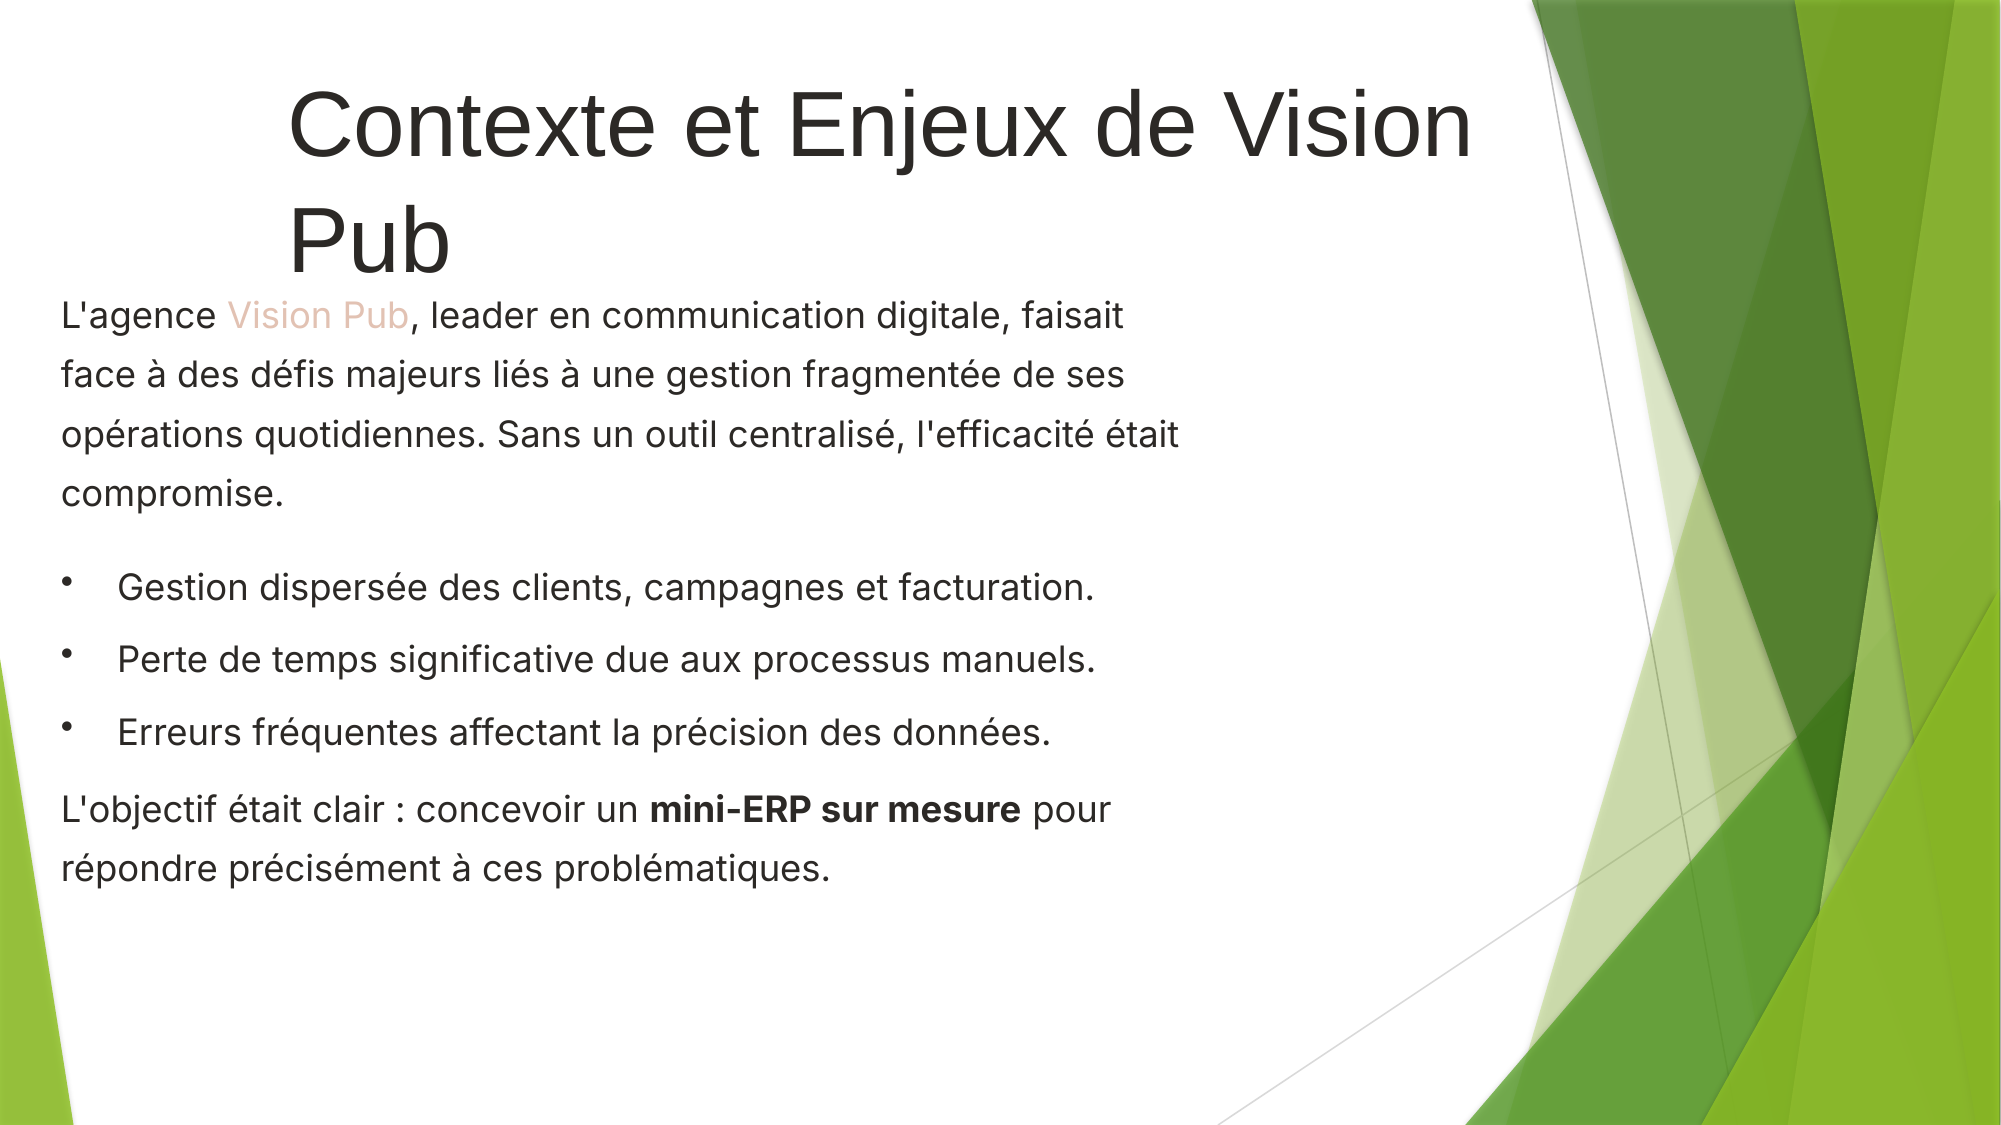

Contexte et Enjeux de Vision Pub
L'agence Vision Pub, leader en communication digitale, faisait face à des défis majeurs liés à une gestion fragmentée de ses opérations quotidiennes. Sans un outil centralisé, l'efficacité était compromise.
Gestion dispersée des clients, campagnes et facturation.
Perte de temps significative due aux processus manuels.
Erreurs fréquentes affectant la précision des données.
L'objectif était clair : concevoir un mini-ERP sur mesure pour répondre précisément à ces problématiques.